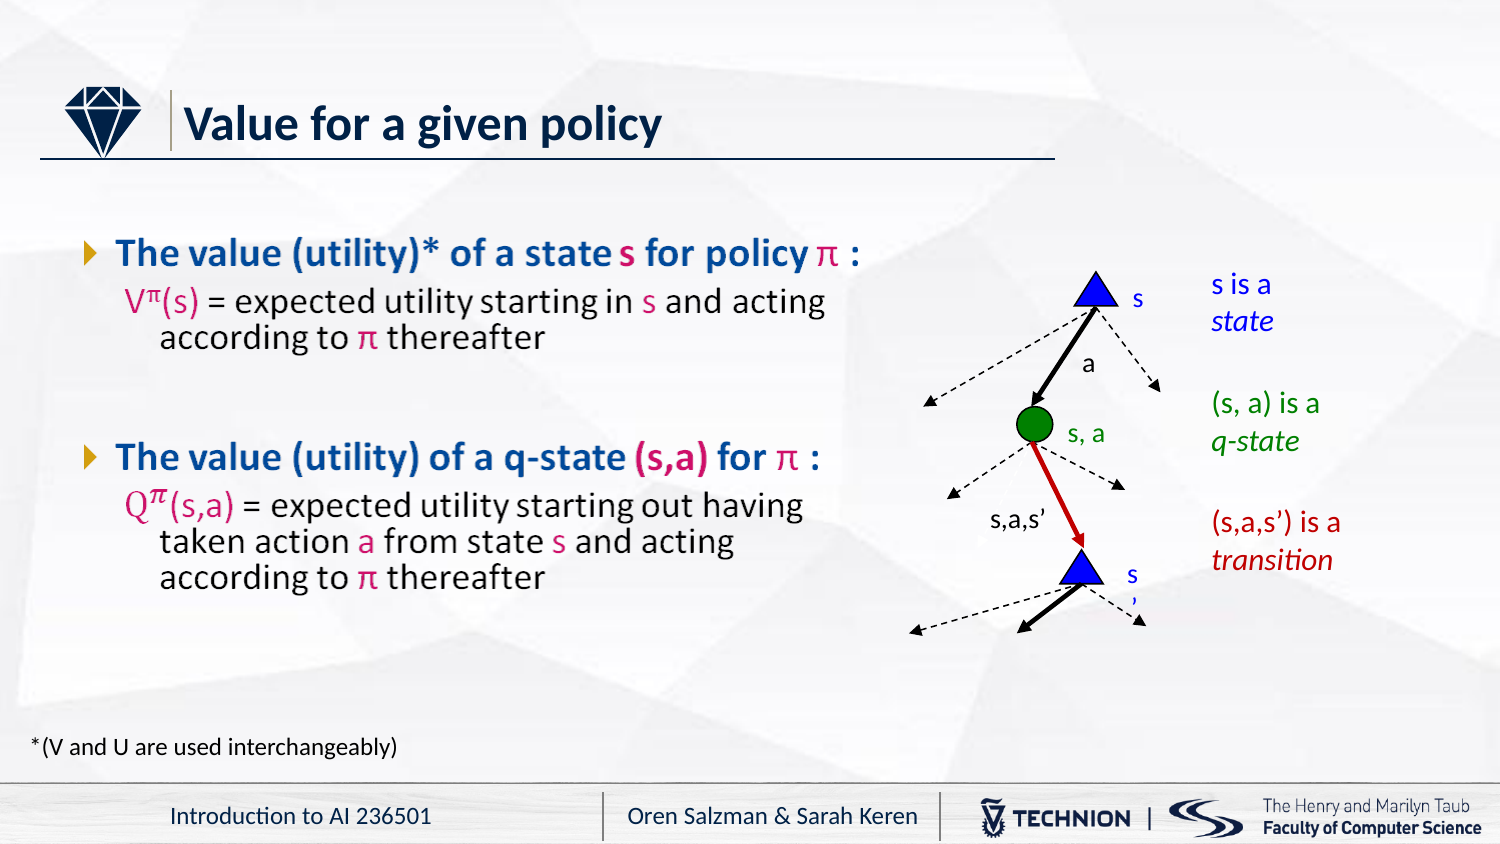

# Value for a given policy

s is a state

s
a
(s, a) is a q-state

s, a
s,a,s’
(s,a,s’) is a
transition
s’

*(V and U are used interchangeably)